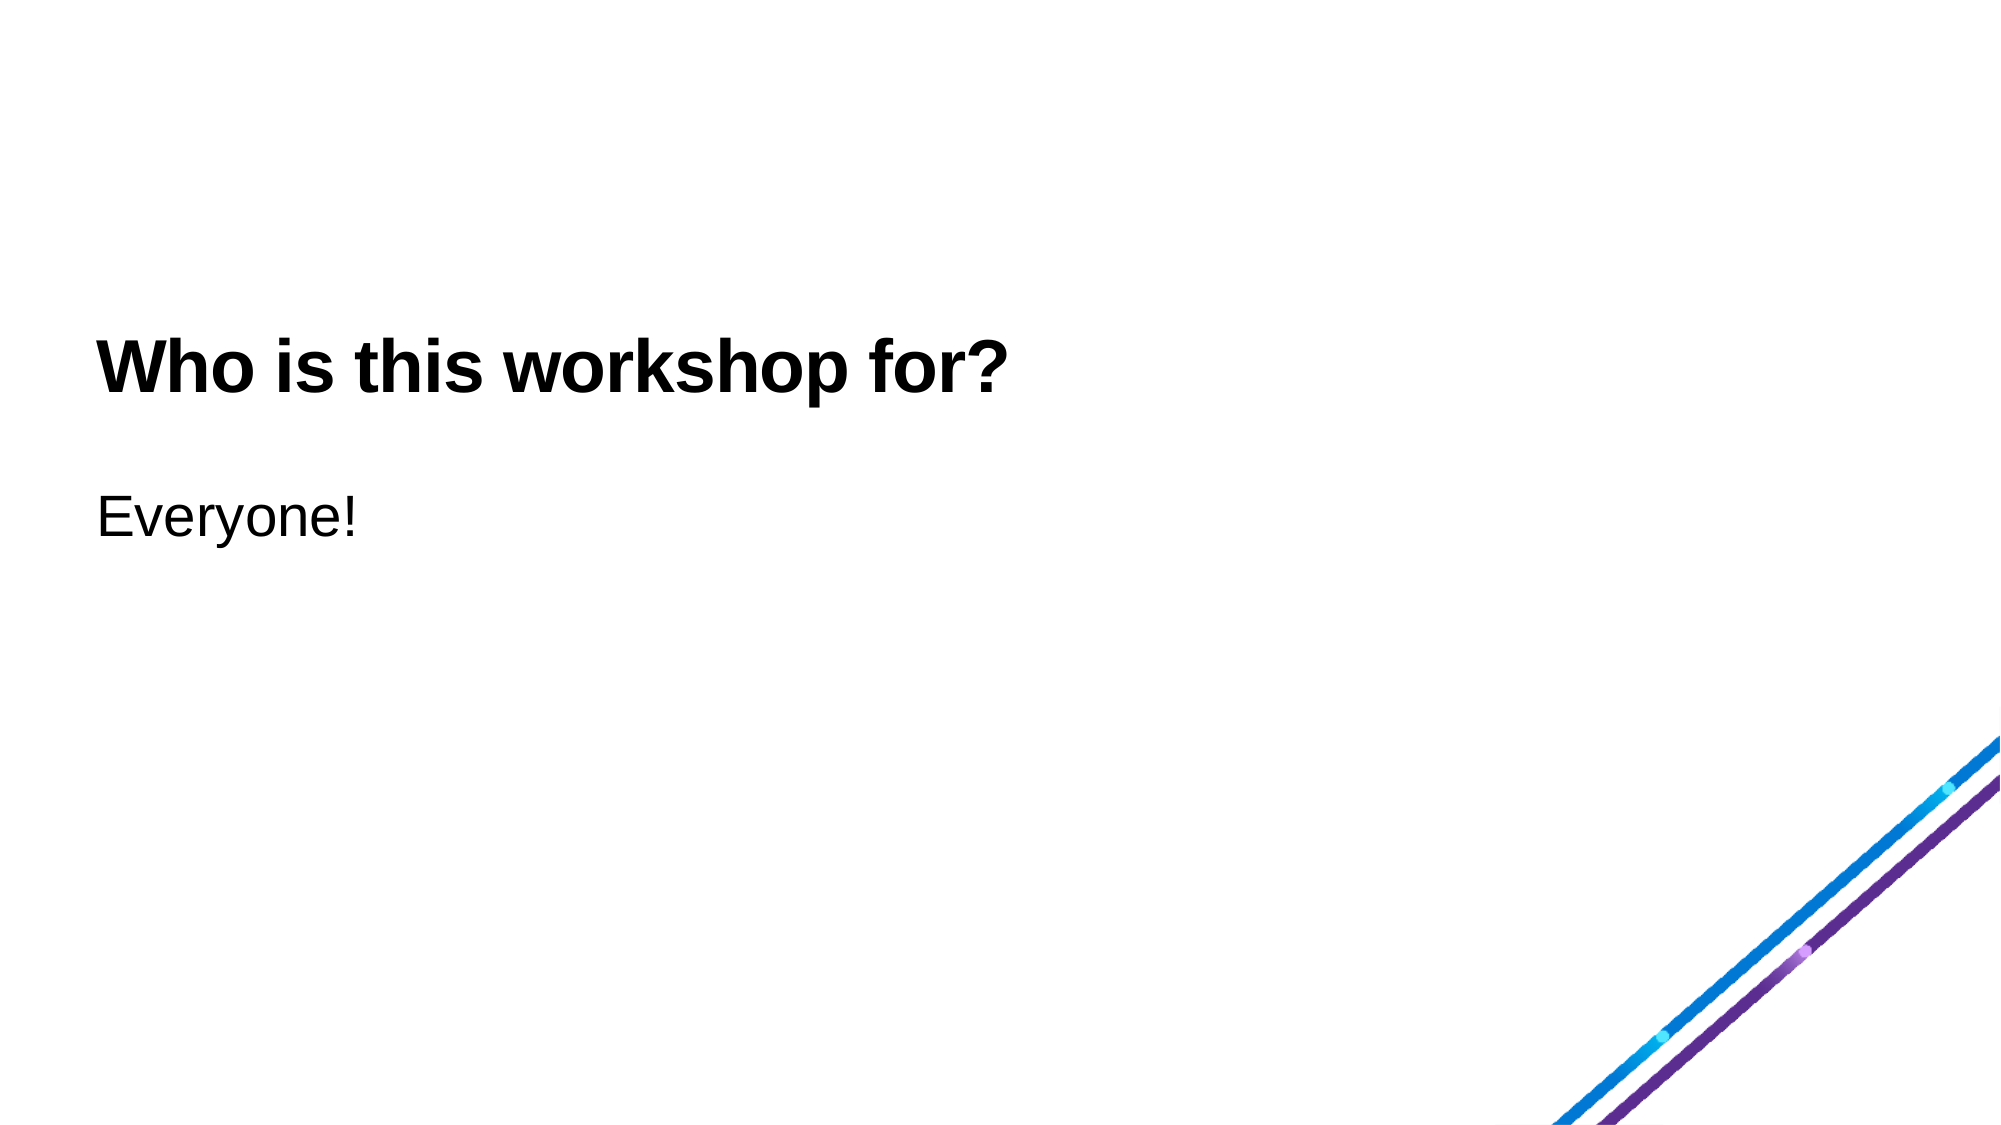

# Who is this workshop for?
Everyone!